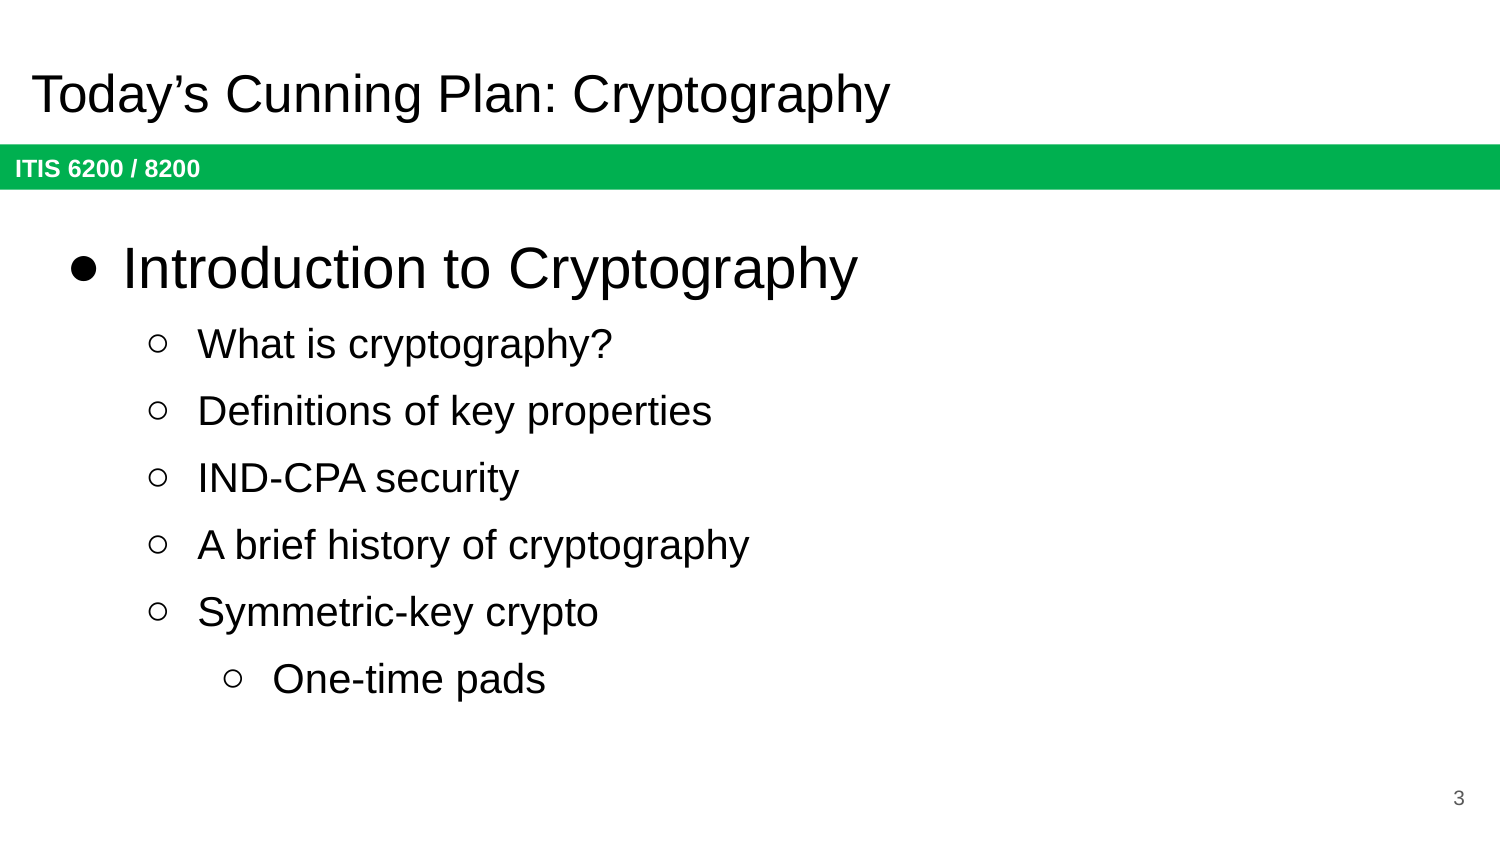

# Today’s Cunning Plan: Cryptography
Introduction to Cryptography
What is cryptography?
Definitions of key properties
IND-CPA security
A brief history of cryptography
Symmetric-key crypto
One-time pads

3